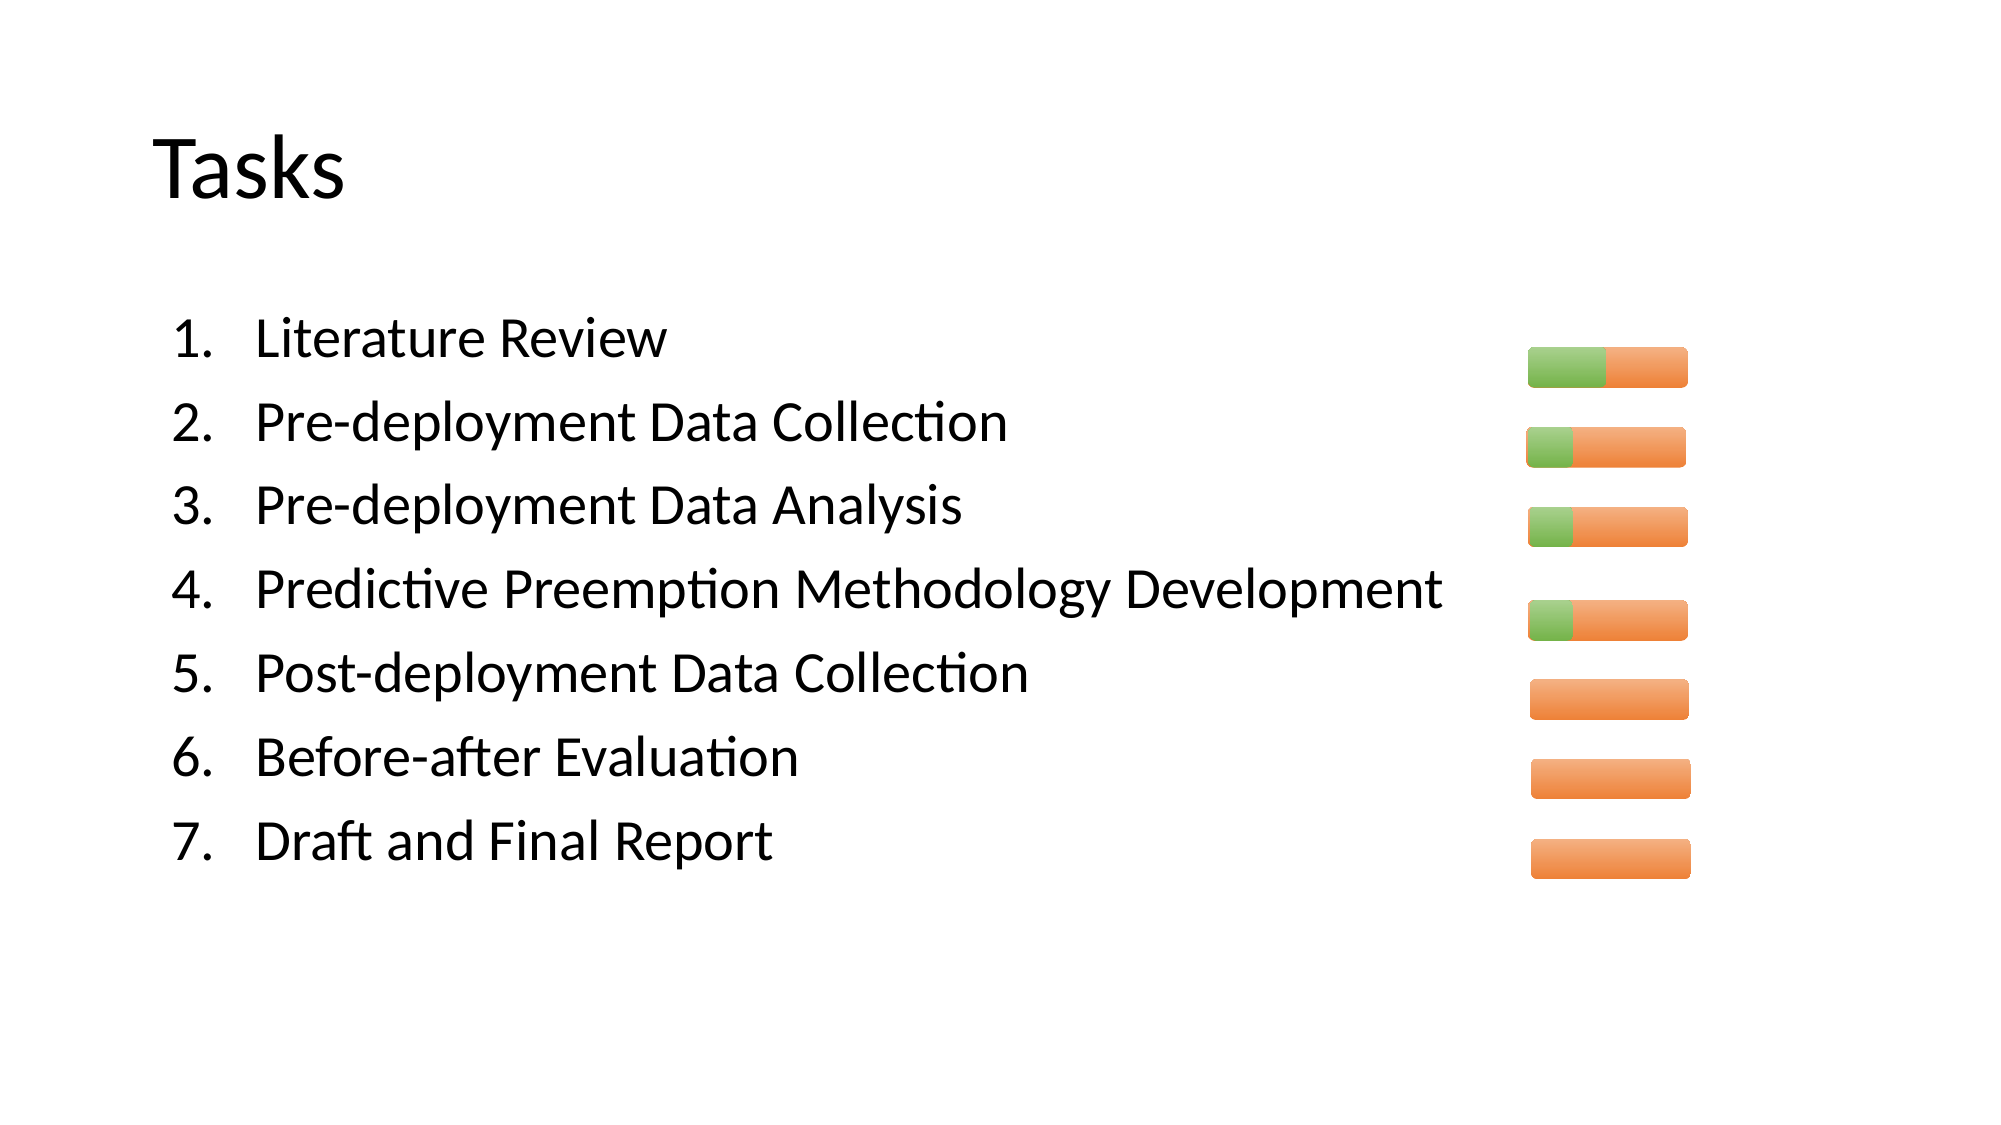

# Tasks
Literature Review
Pre-deployment Data Collection
Pre-deployment Data Analysis
Predictive Preemption Methodology Development
Post-deployment Data Collection
Before-after Evaluation
Draft and Final Report